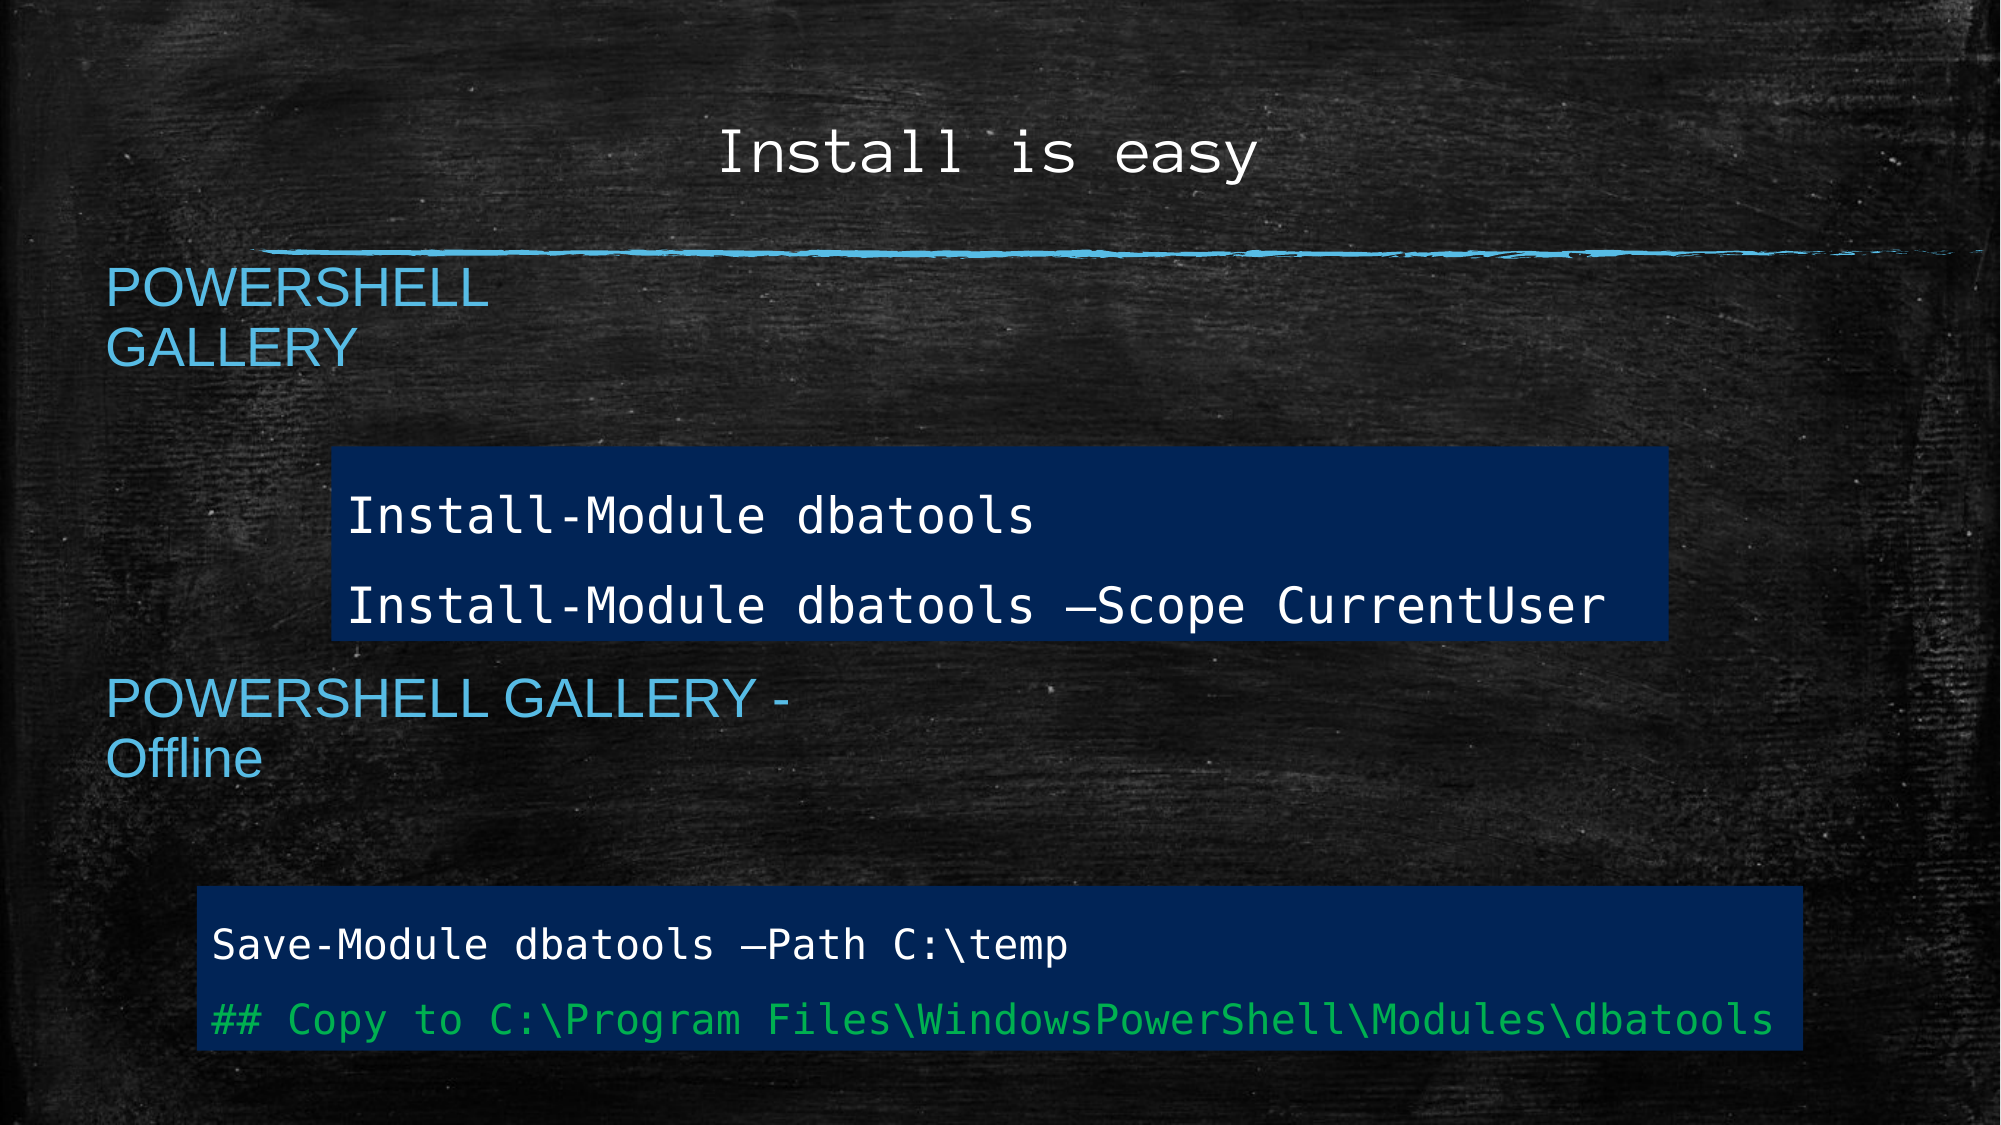

# Install is easy
POWERSHELL GALLERY
Install-Module dbatools
Install-Module dbatools –Scope CurrentUser
POWERSHELL GALLERY - Offline
Save-Module dbatools –Path C:\temp
## Copy to C:\Program Files\WindowsPowerShell\Modules\dbatools